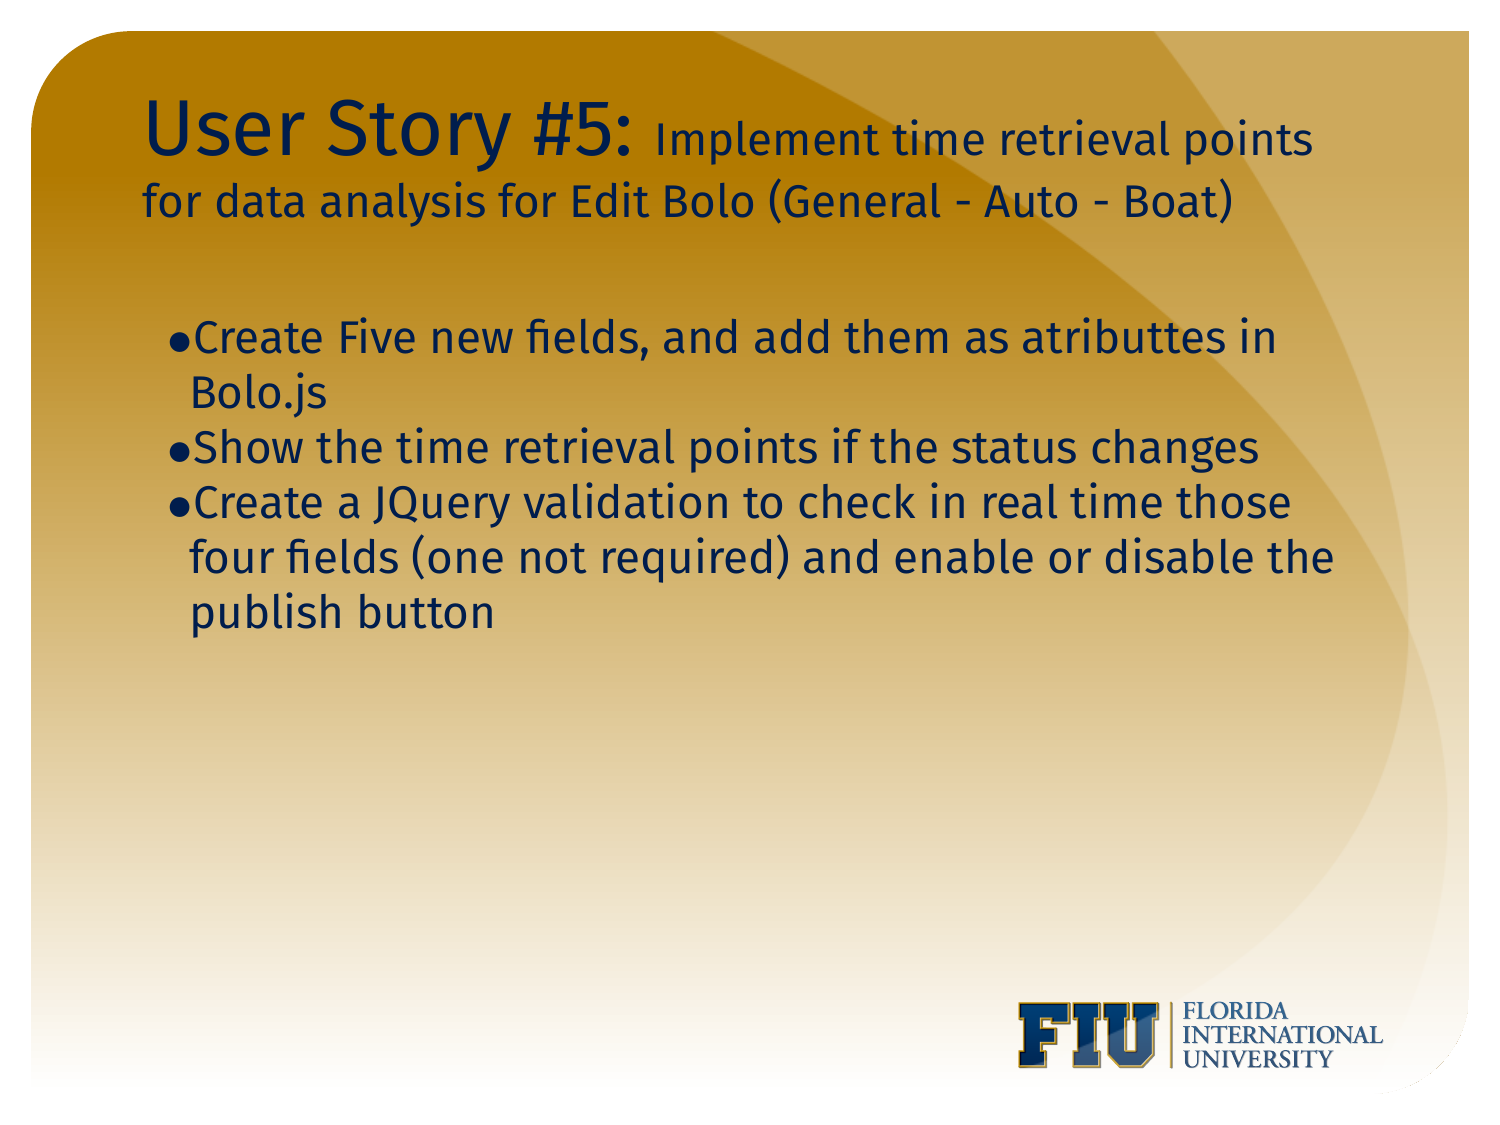

# User Story #5: Implement time retrieval points for data analysis for Edit Bolo (General - Auto - Boat)
Create Five new fields, and add them as atributtes in Bolo.js
Show the time retrieval points if the status changes
Create a JQuery validation to check in real time those four fields (one not required) and enable or disable the publish button